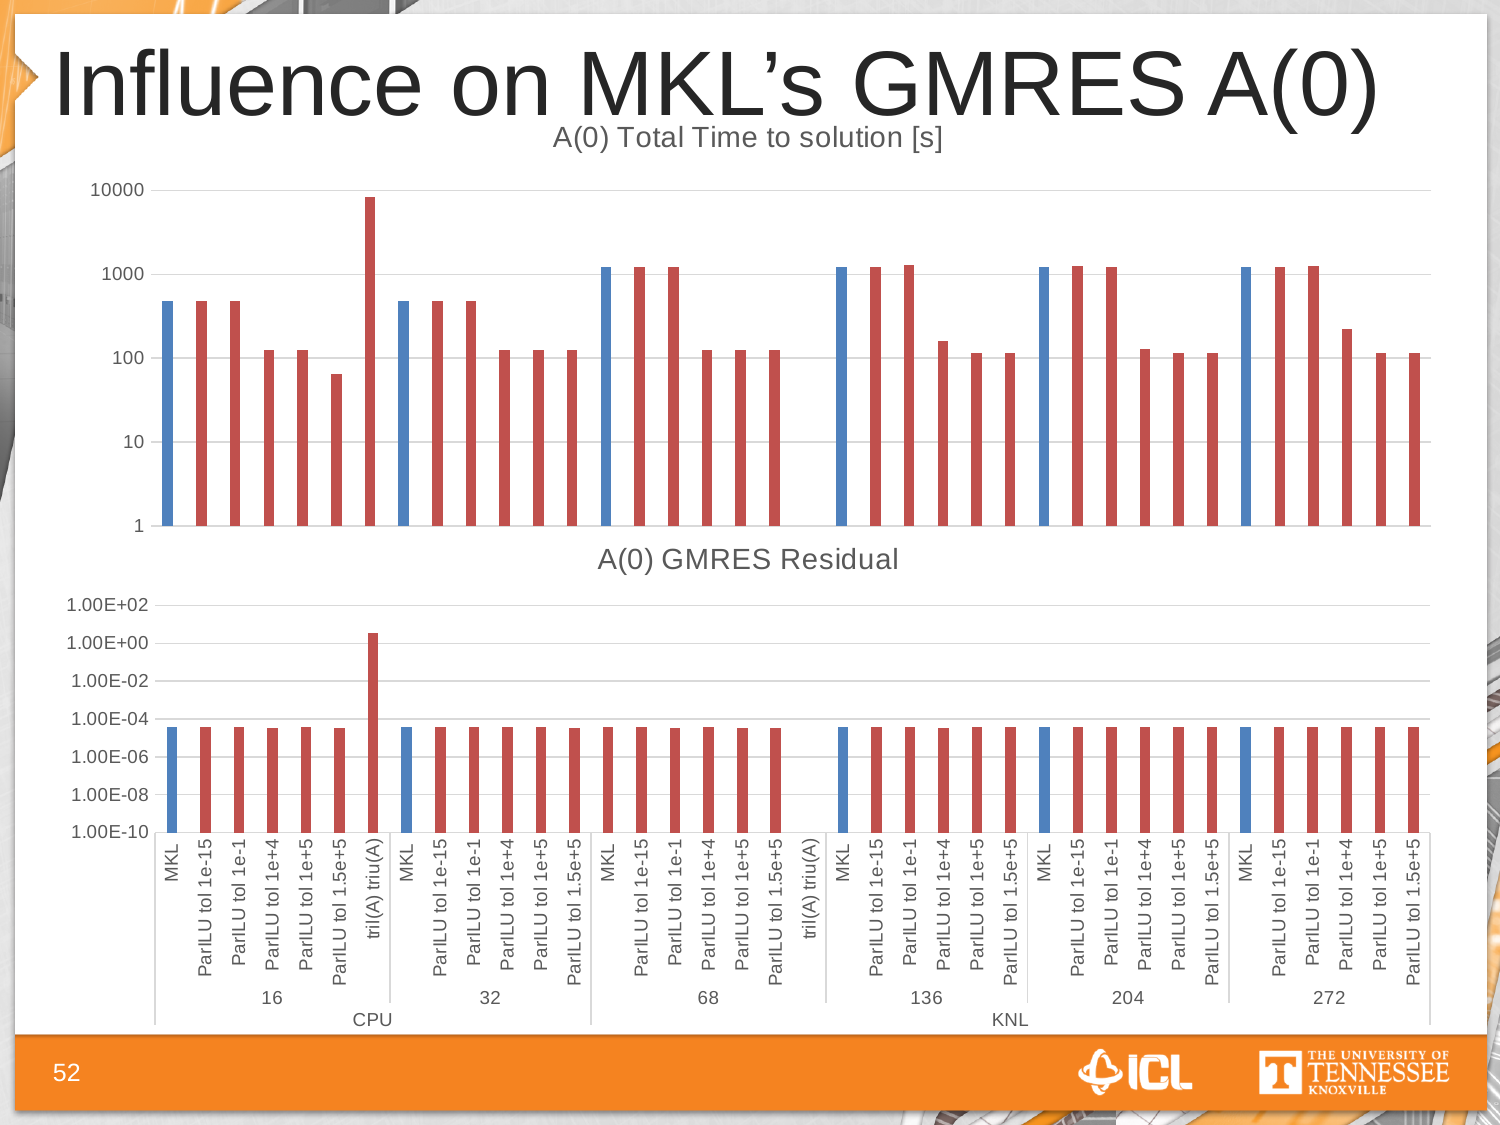

# Influence on MKL’s GMRES A(0)

### Chart: A(0) Total Time to solution [s]

| Category | Total Time to Solution |
|---|---|
| MKL  | 481.045092 |
| ParILU tol 1e-15 | 480.975892 |
| ParILU tol 1e-1 | 479.188877 |
| ParILU tol 1e+4 | 125.58048368 |
| ParILU tol 1e+5 | 125.47664387 |
| ParILU tol 1.5e+5 | 63.94737119000001 |
| tril(A) triu(A) | 8348.294 |
| MKL  | 481.1950571 |
| ParILU tol 1e-15 | 482.43308 |
| ParILU tol 1e-1 | 481.4935179999994 |
| ParILU tol 1e+4 | 125.58048368 |
| ParILU tol 1e+5 | 125.47664387 |
| ParILU tol 1.5e+5 | 125.47664387 |
| MKL  | 1236.604836 |
| ParILU tol 1e-15 | 1240.149562 |
| ParILU tol 1e-1 | 1221.382366 |
| ParILU tol 1e+4 | 125.58048368 |
| ParILU tol 1e+5 | 125.47664387 |
| ParILU tol 1.5e+5 | 125.47664387 |
| tril(A) triu(A) | 0.0 |
| MKL  | 1236.732214 |
| ParILU tol 1e-15 | 1239.672376 |
| ParILU tol 1e-1 | 1280.527996 |
| ParILU tol 1e+4 | 162.0484861 |
| ParILU tol 1e+5 | 115.11932693 |
| ParILU tol 1.5e+5 | 115.11932693 |
| MKL  | 1236.838752 |
| ParILU tol 1e-15 | 1241.206995 |
| ParILU tol 1e-1 | 1222.819204 |
| ParILU tol 1e+4 | 126.747643 |
| ParILU tol 1e+5 | 115.80211598 |
| ParILU tol 1.5e+5 | 115.80226595 |
| MKL  | 1236.871814 |
| ParILU tol 1e-15 | 1233.799091 |
| ParILU tol 1e-1 | 1252.672082 |
| ParILU tol 1e+4 | 224.360864 |
| ParILU tol 1e+5 | 113.8266978 |
| ParILU tol 1.5e+5 | 113.86856091 |

### Chart: A(0) GMRES Residual

| Category | Residual |
|---|---|
| MKL  | 3.607803e-05 |
| ParILU tol 1e-15 | 3.607803e-05 |
| ParILU tol 1e-1 | 3.607803e-05 |
| ParILU tol 1e+4 | 3.571392e-05 |
| ParILU tol 1e+5 | 3.608878e-05 |
| ParILU tol 1.5e+5 | 3.599422e-05 |
| tril(A) triu(A) | 3.593223 |
| MKL  | 3.607803e-05 |
| ParILU tol 1e-15 | 3.607803e-05 |
| ParILU tol 1e-1 | 3.607801e-05 |
| ParILU tol 1e+4 | 3.626343e-05 |
| ParILU tol 1e+5 | 3.670604e-05 |
| ParILU tol 1.5e+5 | 3.565809e-05 |
| MKL  | 3.607808e-05 |
| ParILU tol 1e-15 | 3.607801e-05 |
| ParILU tol 1e-1 | 3.590629e-05 |
| ParILU tol 1e+4 | 3.62922e-05 |
| ParILU tol 1e+5 | 3.576167e-05 |
| ParILU tol 1.5e+5 | 3.576167e-05 |
| tril(A) triu(A) | None |
| MKL  | 3.607808e-05 |
| ParILU tol 1e-15 | 3.607804e-05 |
| ParILU tol 1e-1 | 3.946309e-05 |
| ParILU tol 1e+4 | 3.583084e-05 |
| ParILU tol 1e+5 | 3.61771e-05 |
| ParILU tol 1.5e+5 | 3.61771e-05 |
| MKL  | 3.607808e-05 |
| ParILU tol 1e-15 | 3.607806e-05 |
| ParILU tol 1e-1 | 3.686359e-05 |
| ParILU tol 1e+4 | 3.64509e-05 |
| ParILU tol 1e+5 | 3.648835e-05 |
| ParILU tol 1.5e+5 | 3.648835e-05 |
| MKL  | 3.607808e-05 |
| ParILU tol 1e-15 | 3.607802e-05 |
| ParILU tol 1e-1 | 3.619372e-05 |
| ParILU tol 1e+4 | 3.611599e-05 |
| ParILU tol 1e+5 | 3.623311e-05 |
| ParILU tol 1.5e+5 | 3.626147e-05 |
52